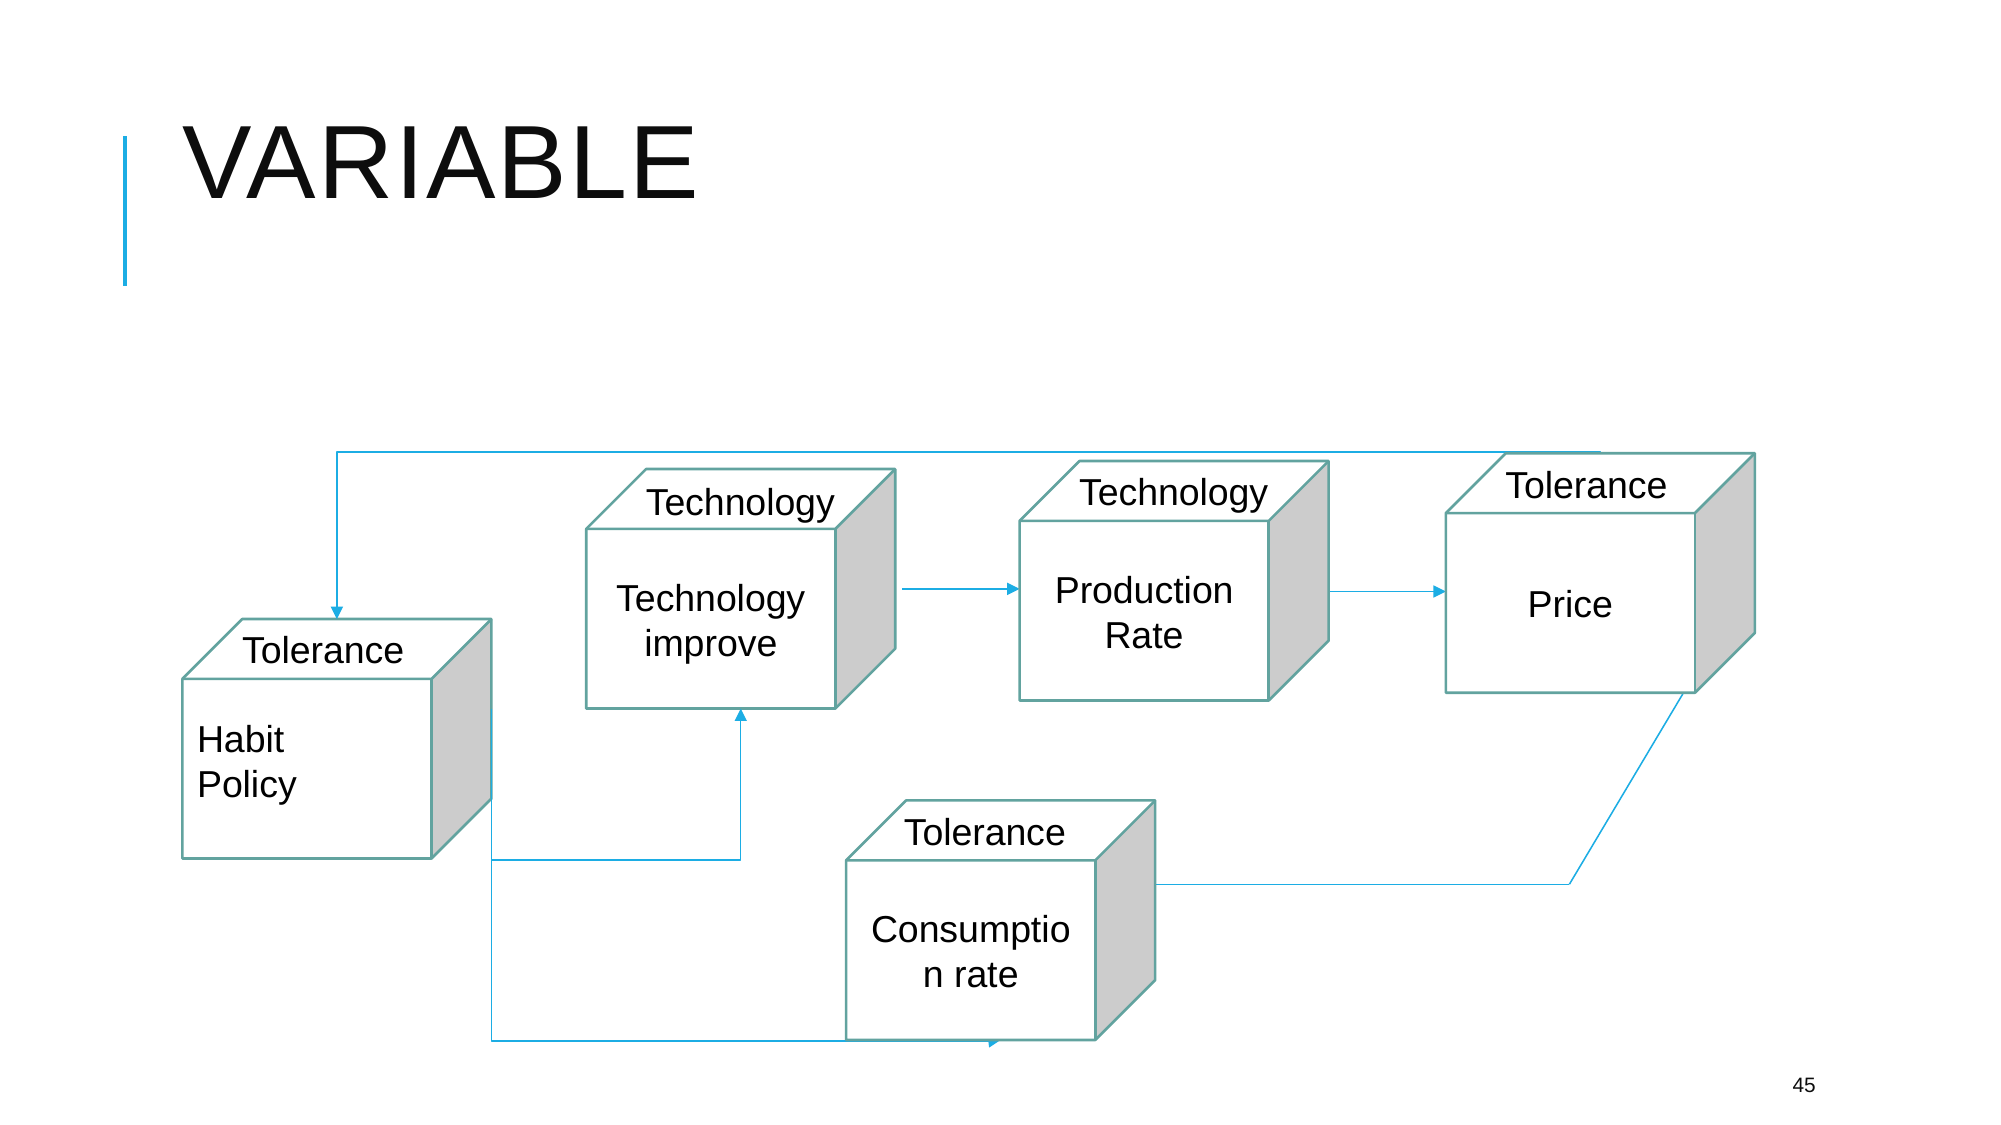

# VARIABLE
Tolerance
Price
Technology
Production Rate
Technology improve
Technology

Tolerance
Habit
Policy
Tolerance
Consumption rate
45